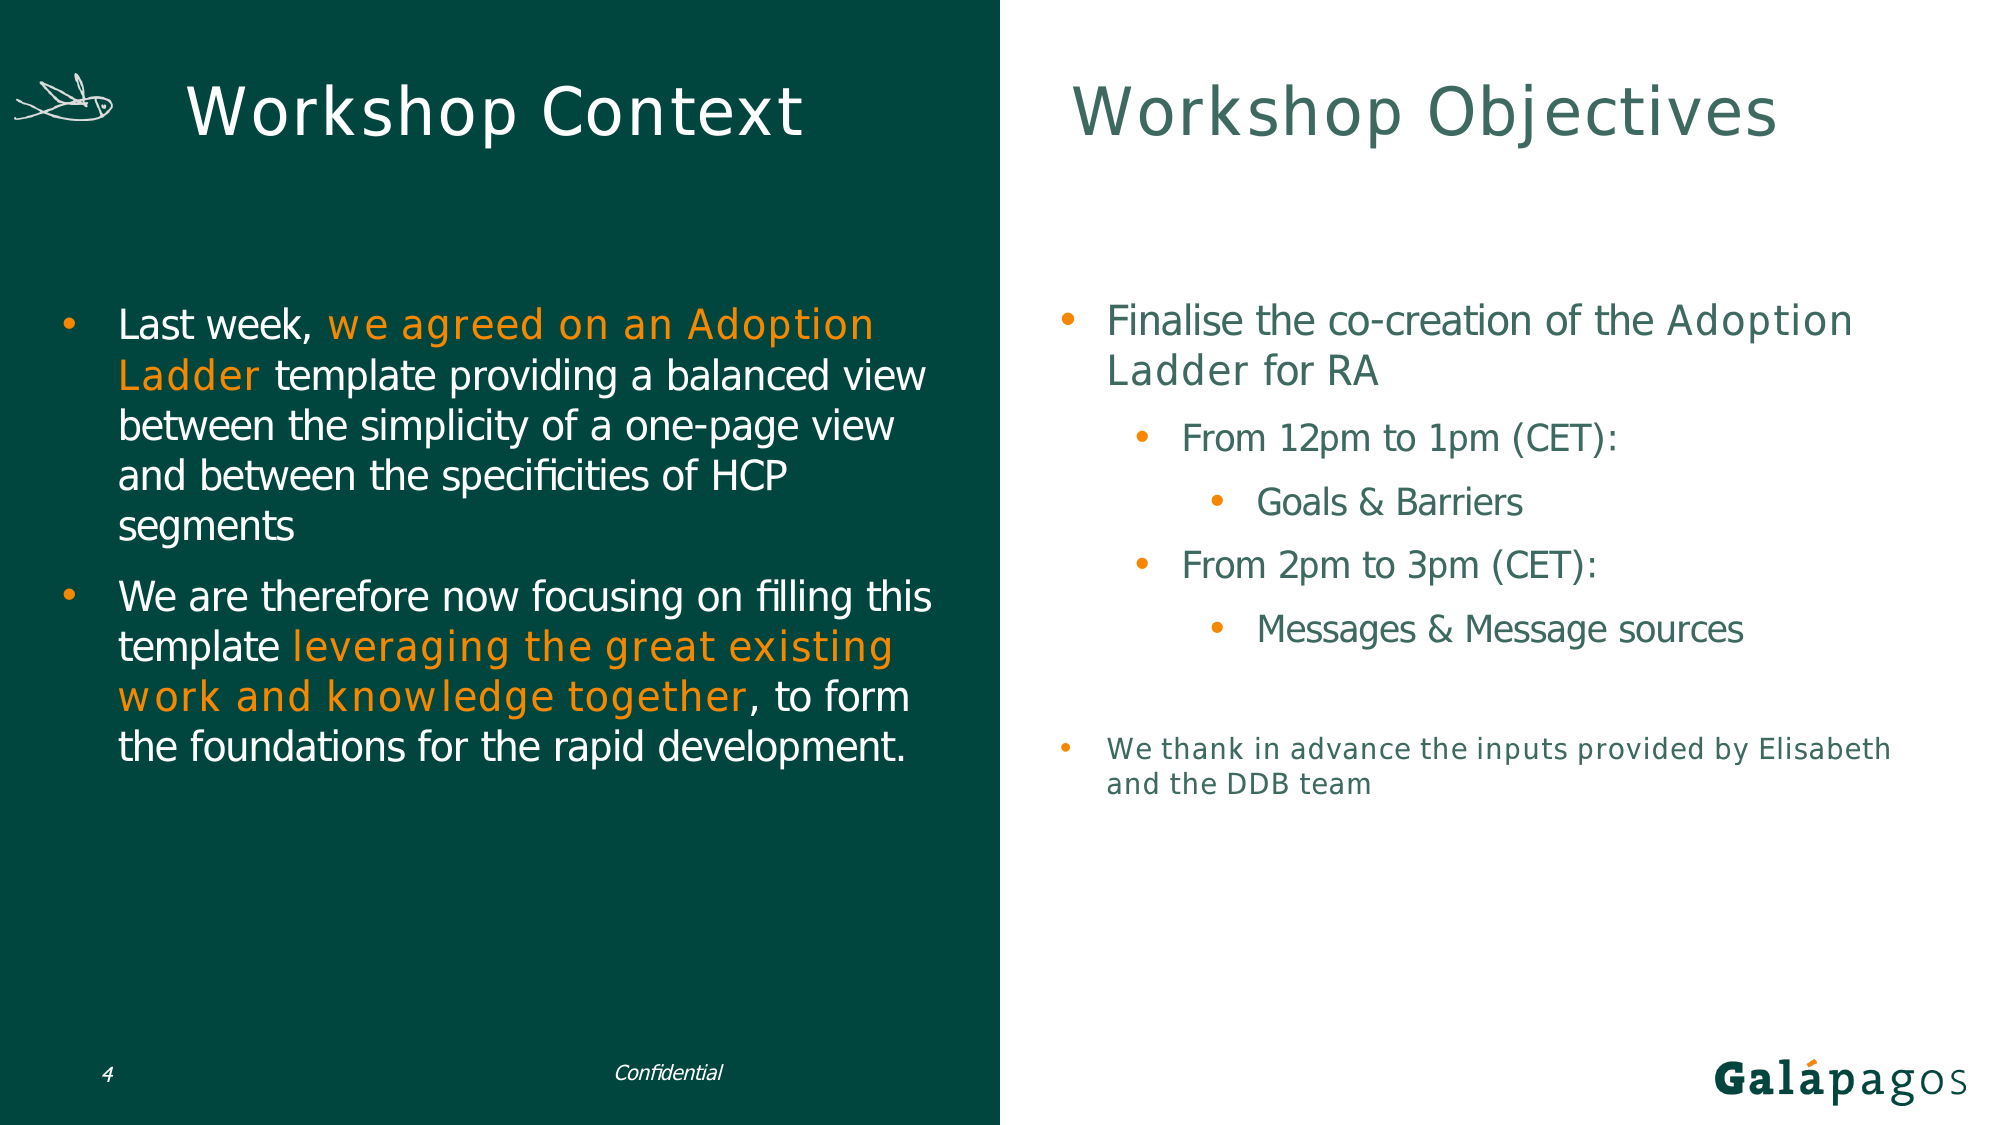

# Workshop Context
Workshop Objectives
Last week, we agreed on an Adoption Ladder template providing a balanced view between the simplicity of a one-page view and between the specificities of HCP segments
We are therefore now focusing on filling this template leveraging the great existing work and knowledge together, to form the foundations for the rapid development.
Finalise the co-creation of the Adoption Ladder for RA
From 12pm to 1pm (CET):
Goals & Barriers
From 2pm to 3pm (CET):
Messages & Message sources

We thank in advance the inputs provided by Elisabeth and the DDB team